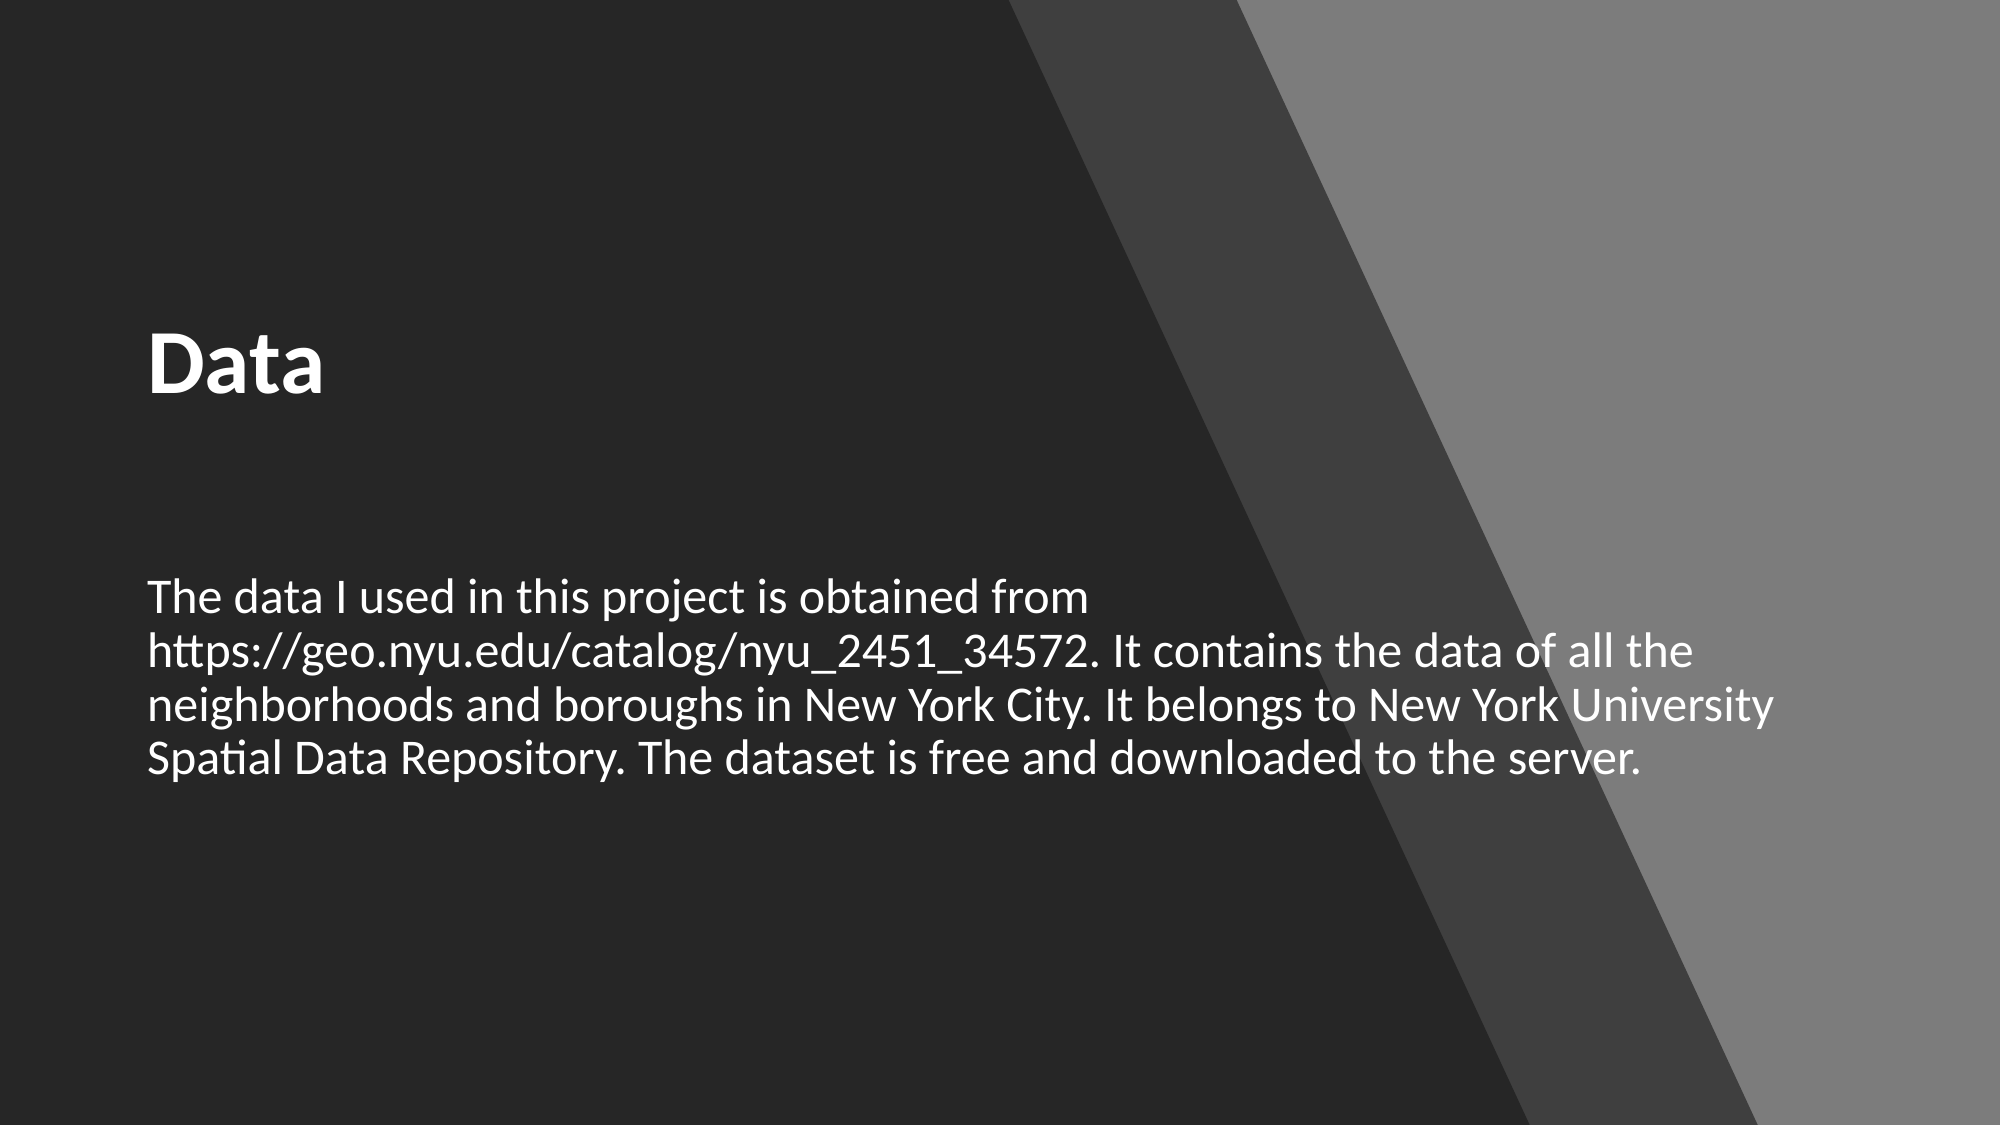

Data
# The data I used in this project is obtained from https://geo.nyu.edu/catalog/nyu_2451_34572. It contains the data of all the neighborhoods and boroughs in New York City. It belongs to New York University Spatial Data Repository. The dataset is free and downloaded to the server.